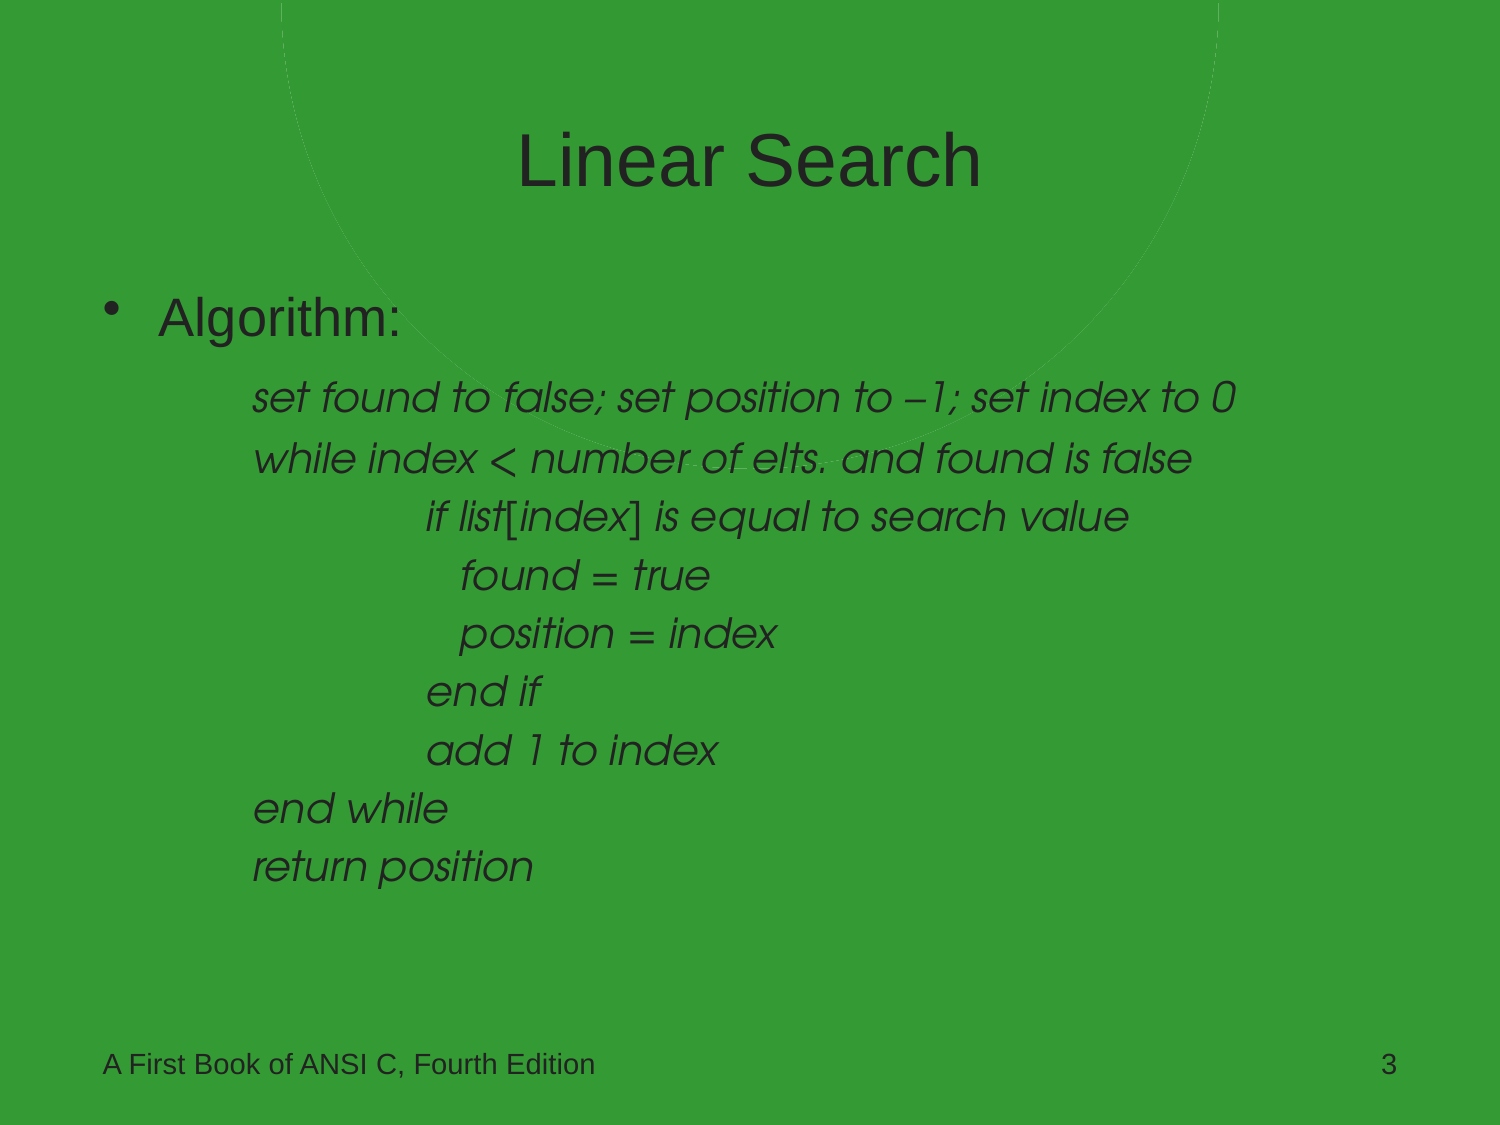

# Linear Search
Algorithm:
	set found to false; set position to –1; set index to 0
	while index < number of elts. and found is false
		  if list[index] is equal to search value
   		     found = true
		     position = index
		  end if
		  add 1 to index
	end while
	return position

A First Book of ANSI C, Fourth Edition
3